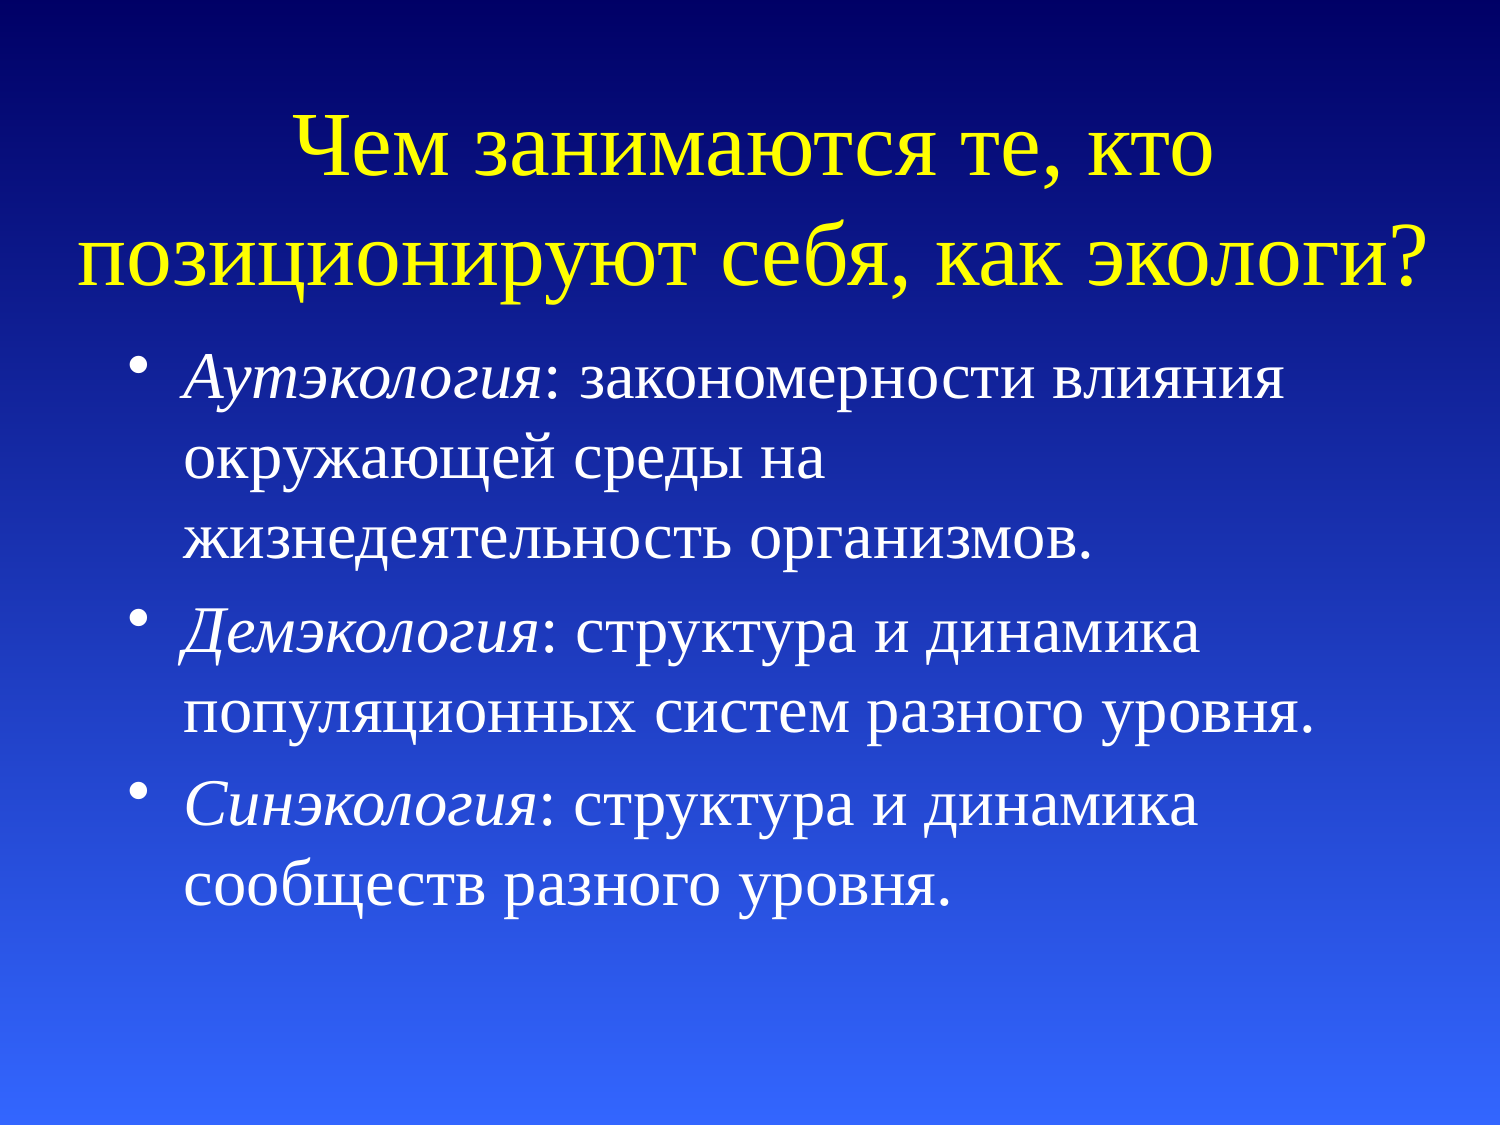

# Чем занимаются те, кто позиционируют себя, как экологи?
Аутэкология: закономерности влияния окружающей среды на жизнедеятельность организмов.
Демэкология: структура и динамика популяционных систем разного уровня.
Синэкология: структура и динамика сообществ разного уровня.